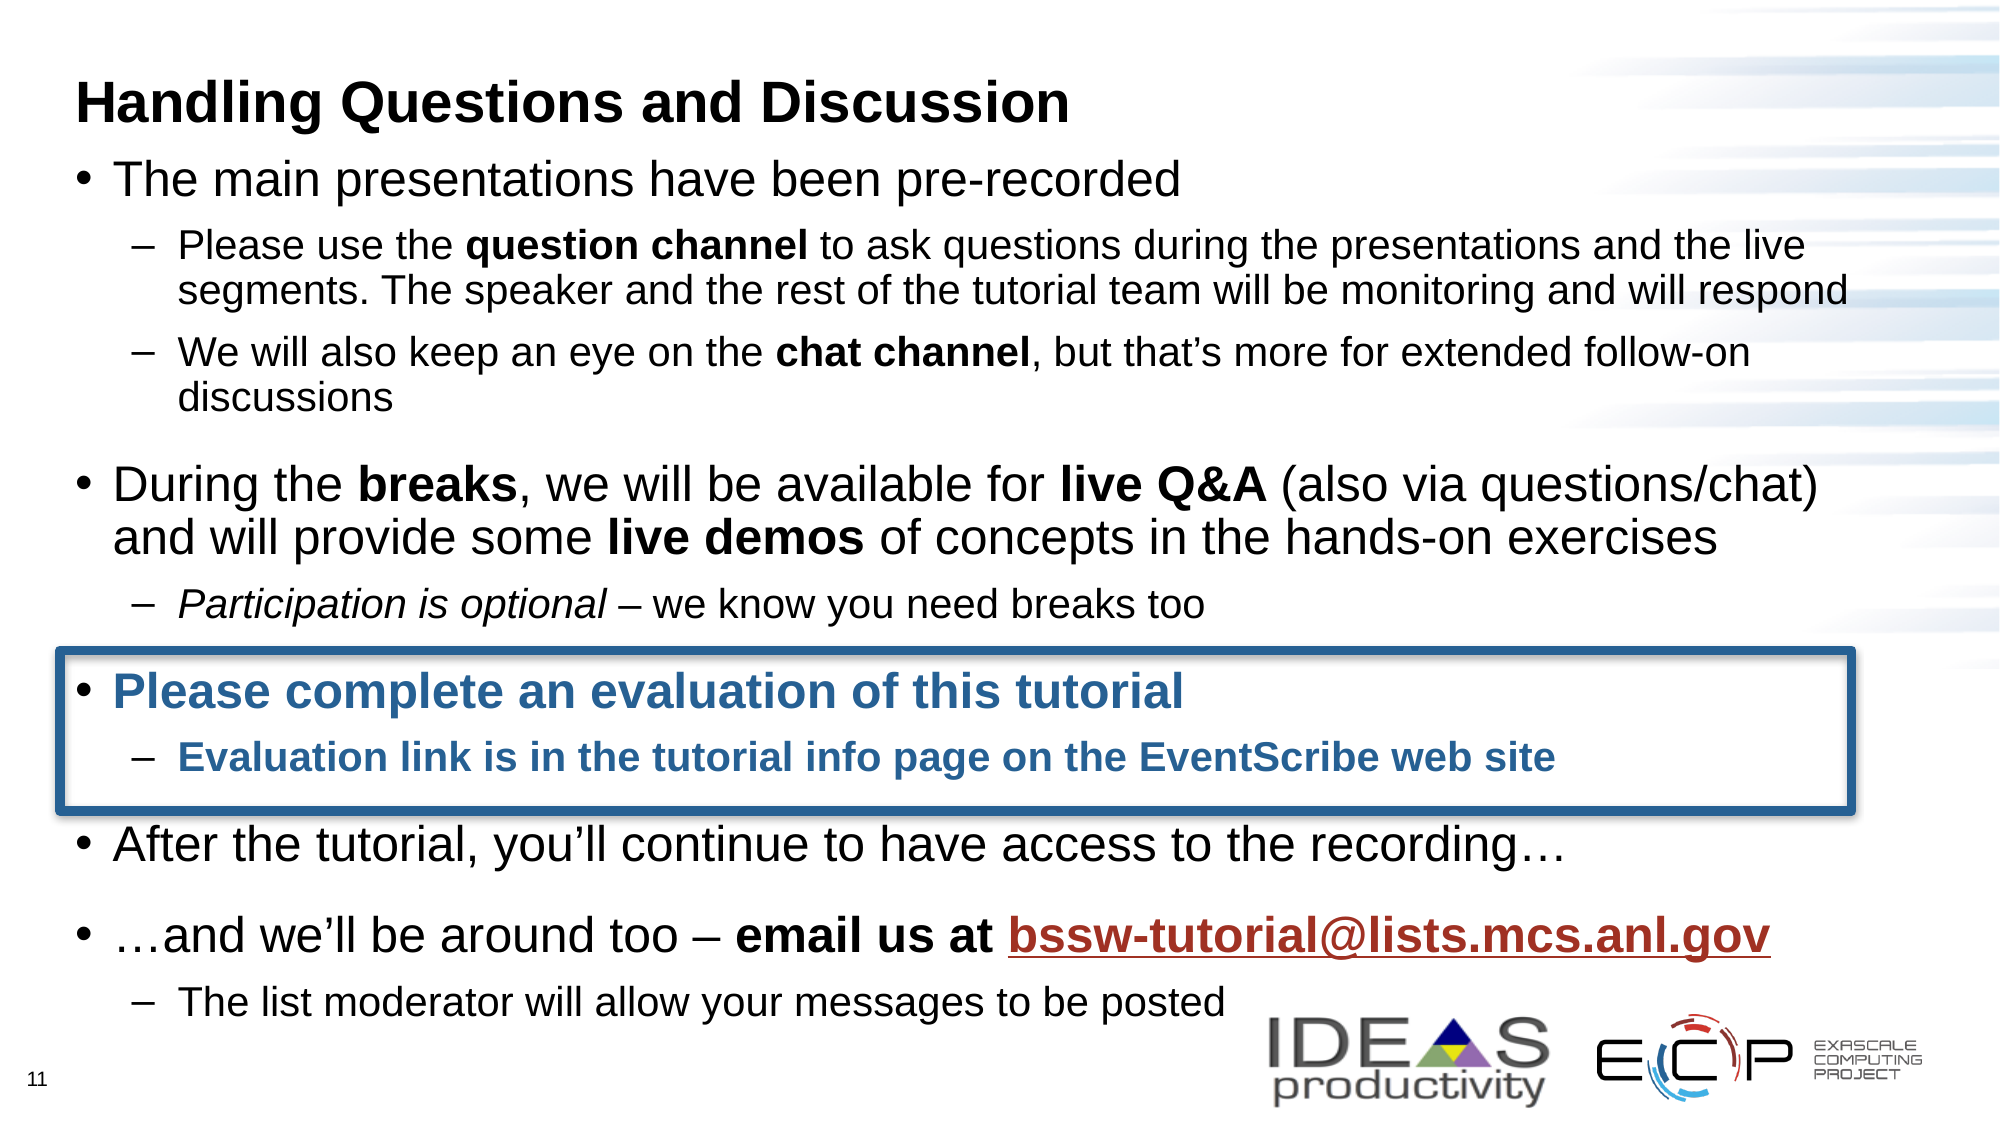

# Handling Questions and Discussion
The main presentations have been pre-recorded
Please use the question channel to ask questions during the presentations and the live segments. The speaker and the rest of the tutorial team will be monitoring and will respond
We will also keep an eye on the chat channel, but that’s more for extended follow-on discussions
During the breaks, we will be available for live Q&A (also via questions/chat) and will provide some live demos of concepts in the hands-on exercises
Participation is optional – we know you need breaks too
Please complete an evaluation of this tutorial
Evaluation link is in the tutorial info page on the EventScribe web site
After the tutorial, you’ll continue to have access to the recording…
…and we’ll be around too – email us at bssw-tutorial@lists.mcs.anl.gov
The list moderator will allow your messages to be posted